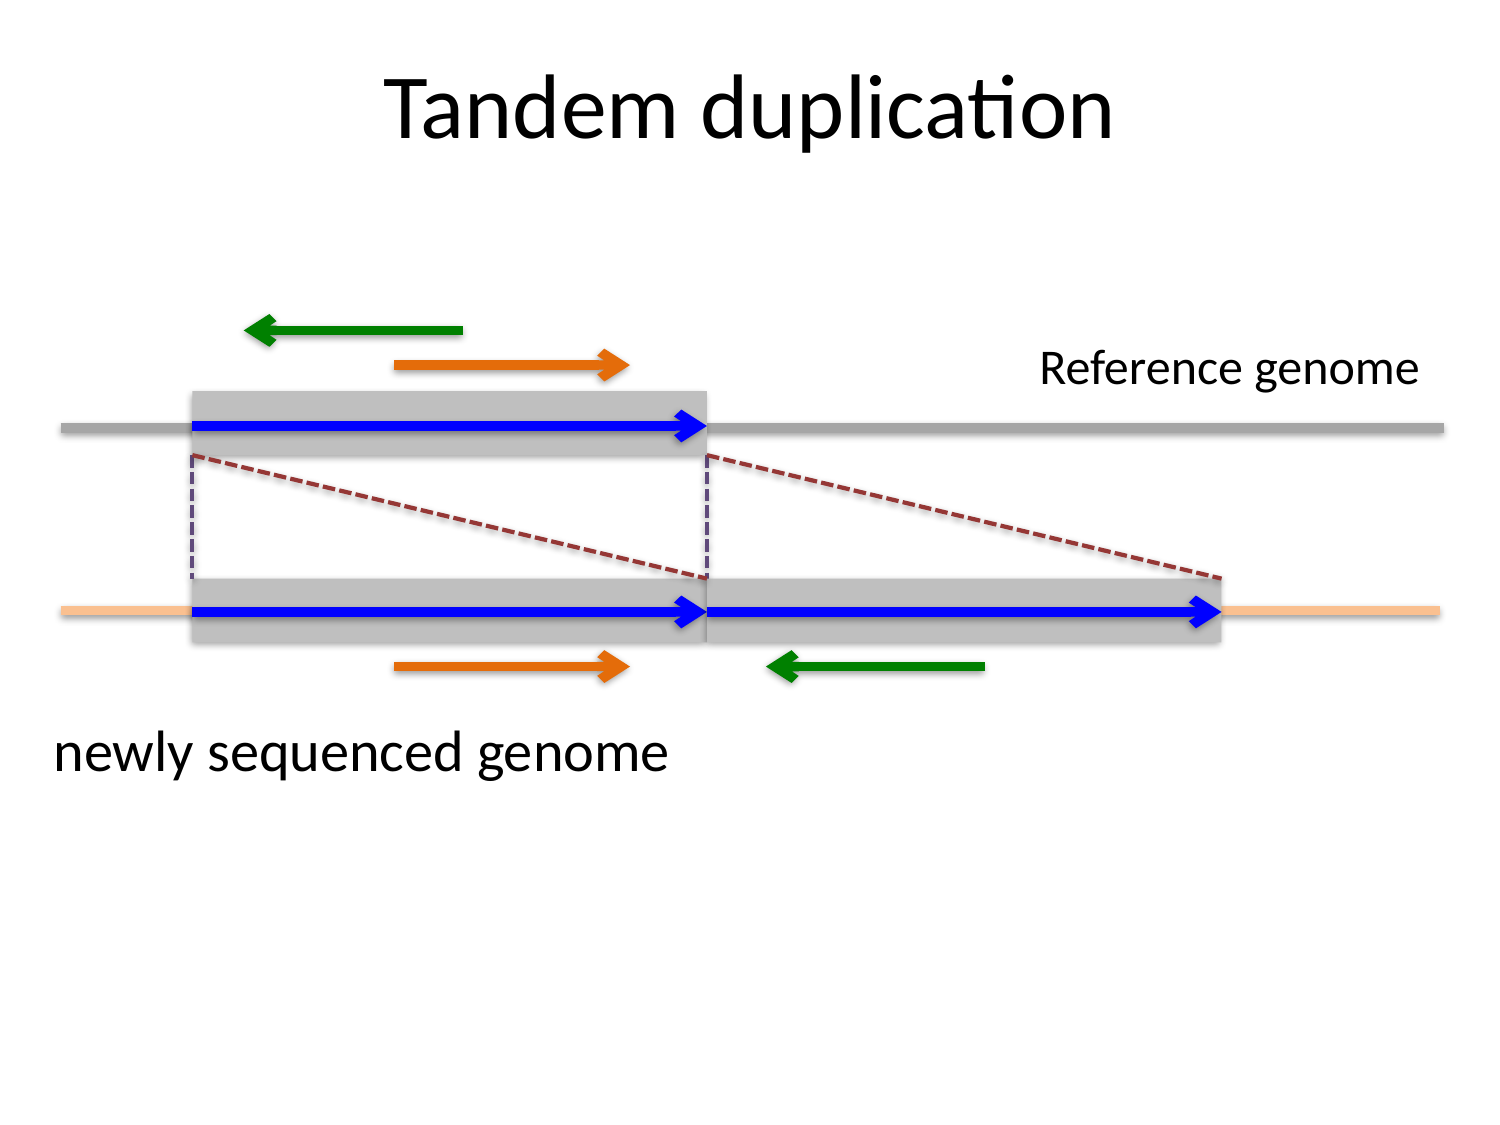

# Tandem duplication
Reference genome

newly sequenced genome